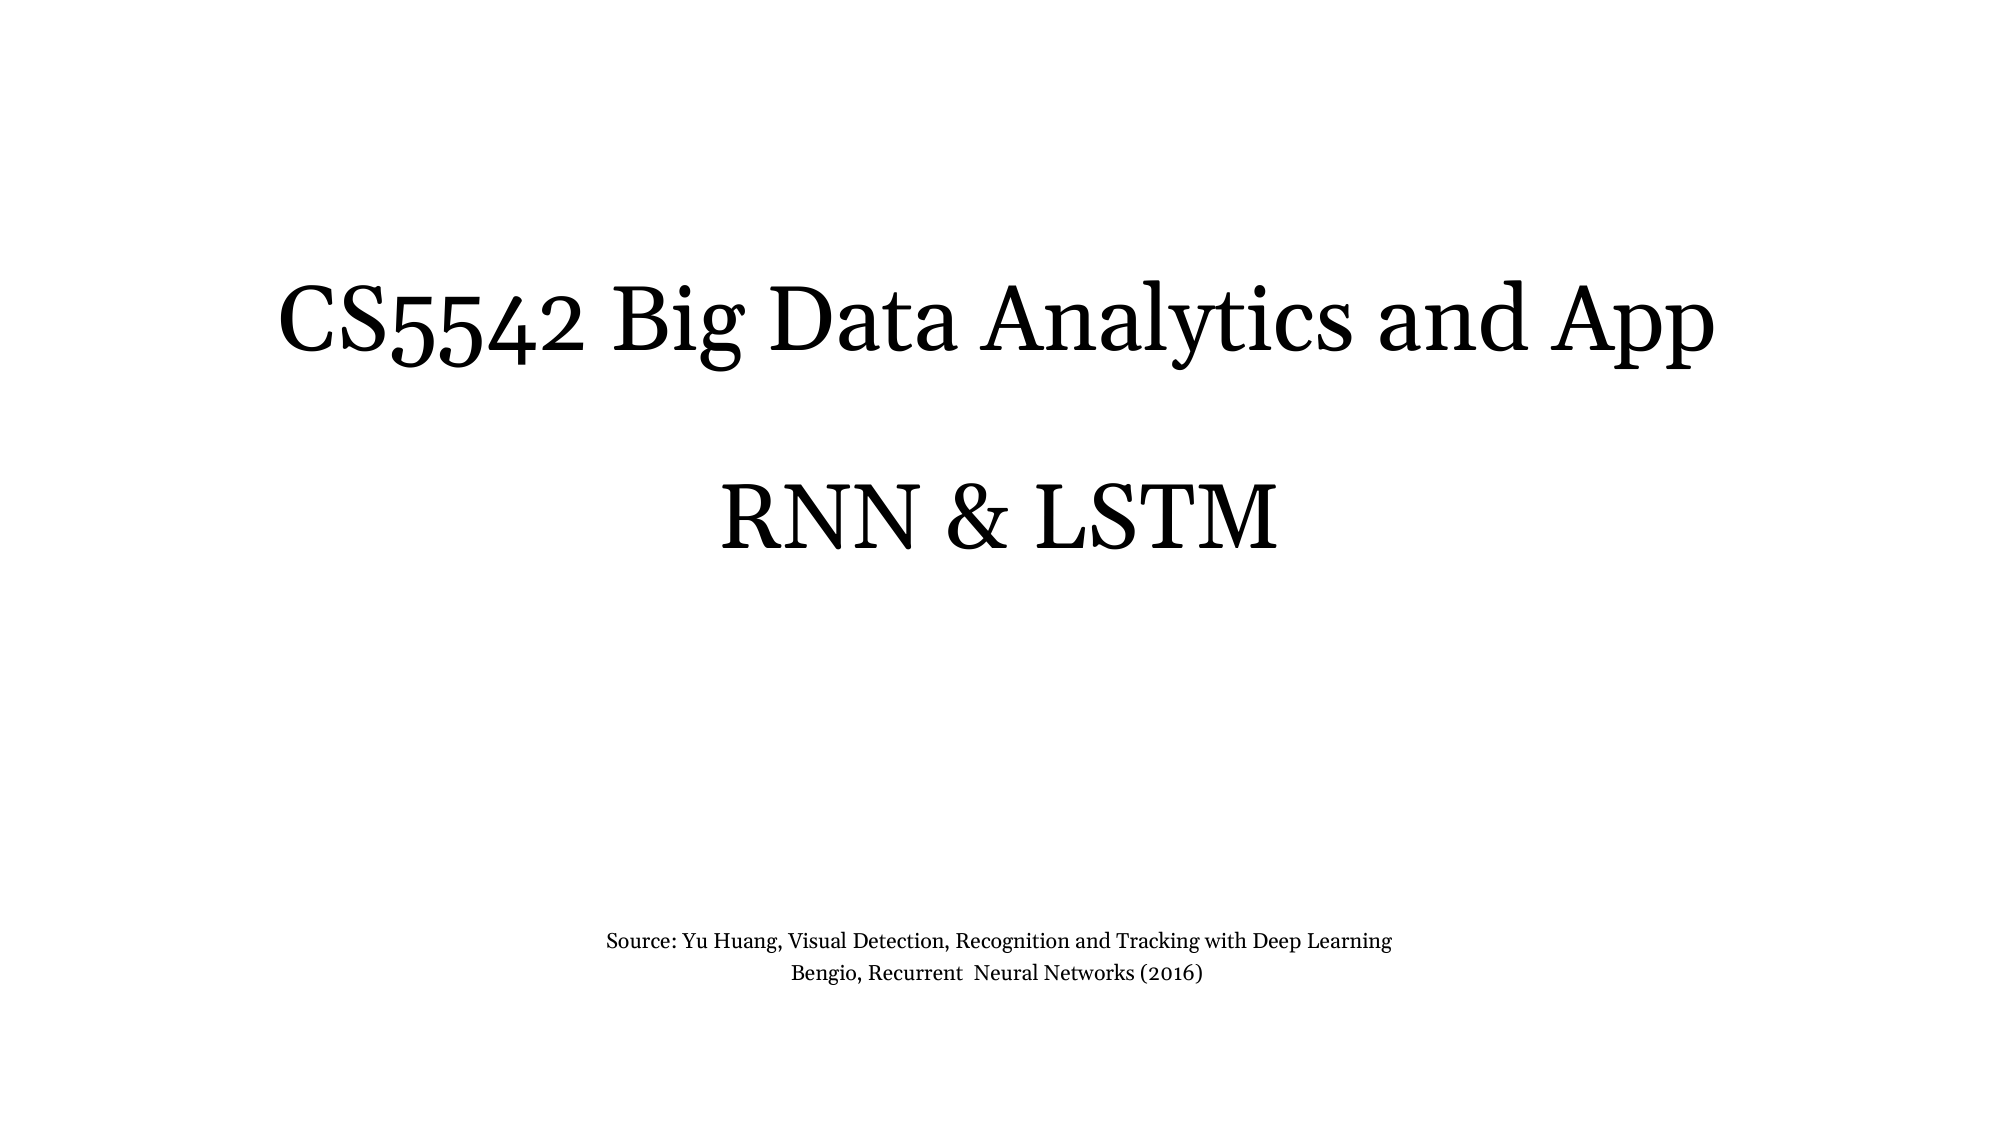

# CS5542 Big Data Analytics and App RNN & LSTM
Source: Yu Huang, Visual Detection, Recognition and Tracking with Deep Learning
Bengio, Recurrent  Neural Networks (2016)